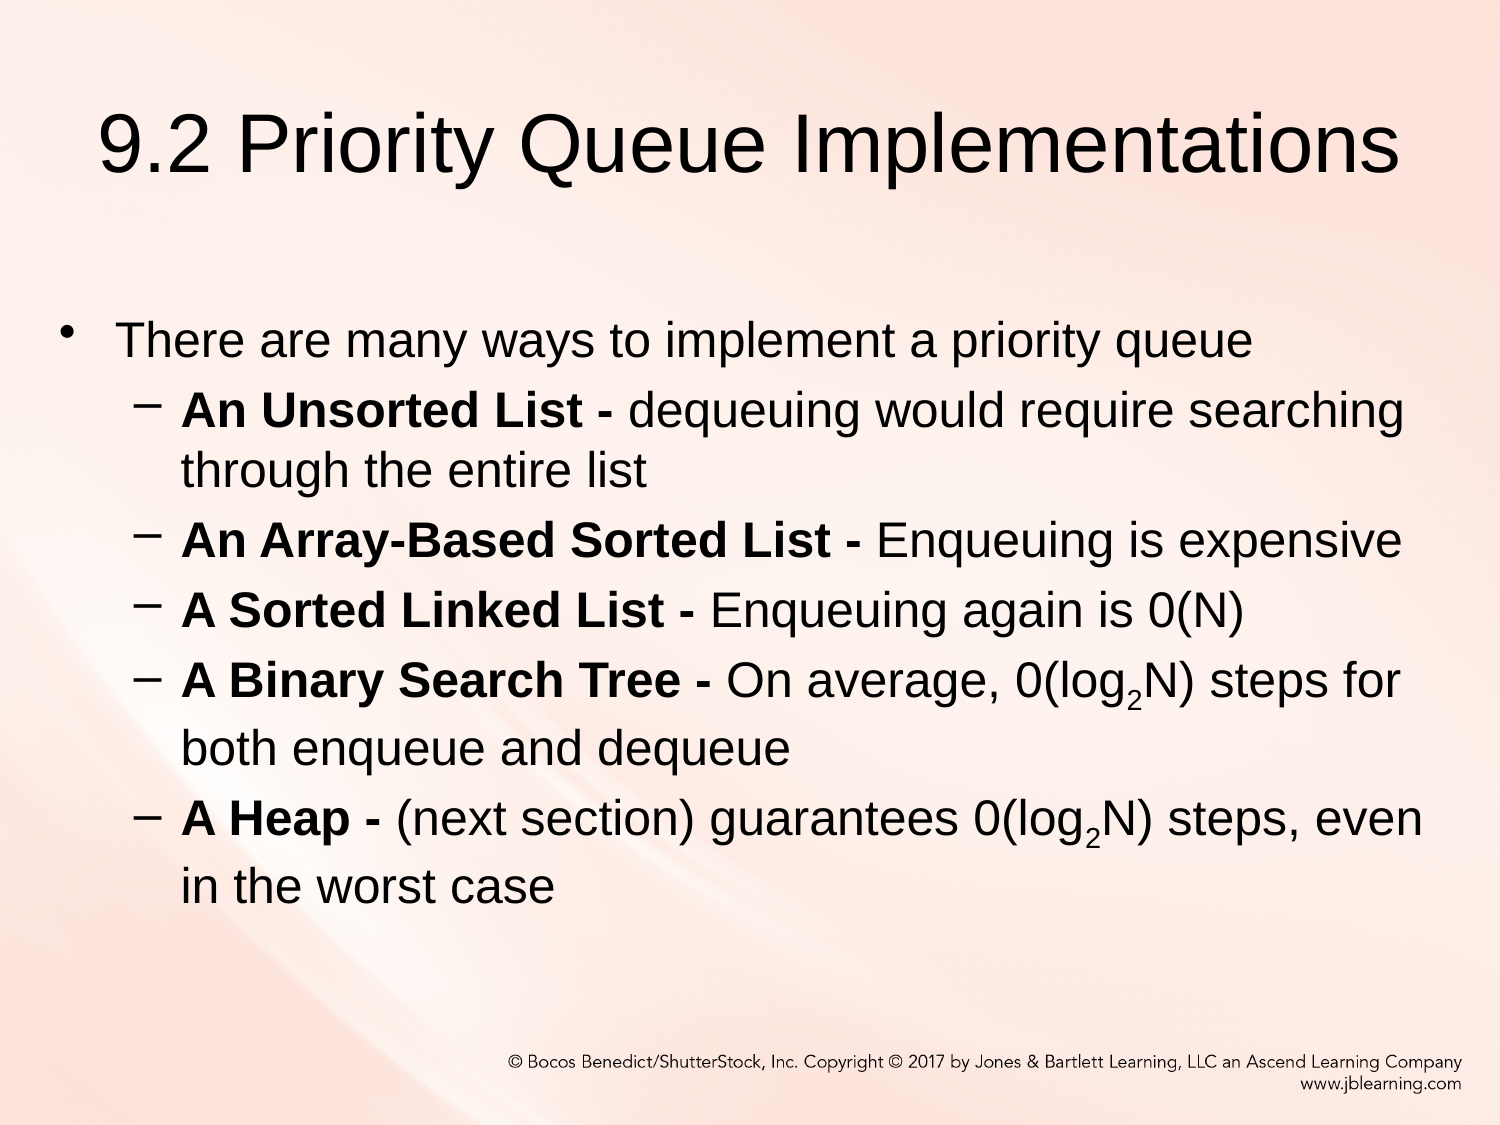

# 9.2 Priority Queue Implementations
There are many ways to implement a priority queue
An Unsorted List - dequeuing would require searching through the entire list
An Array-Based Sorted List - Enqueuing is expensive
A Sorted Linked List - Enqueuing again is 0(N)
A Binary Search Tree - On average, 0(log2N) steps for both enqueue and dequeue
A Heap - (next section) guarantees 0(log2N) steps, even in the worst case